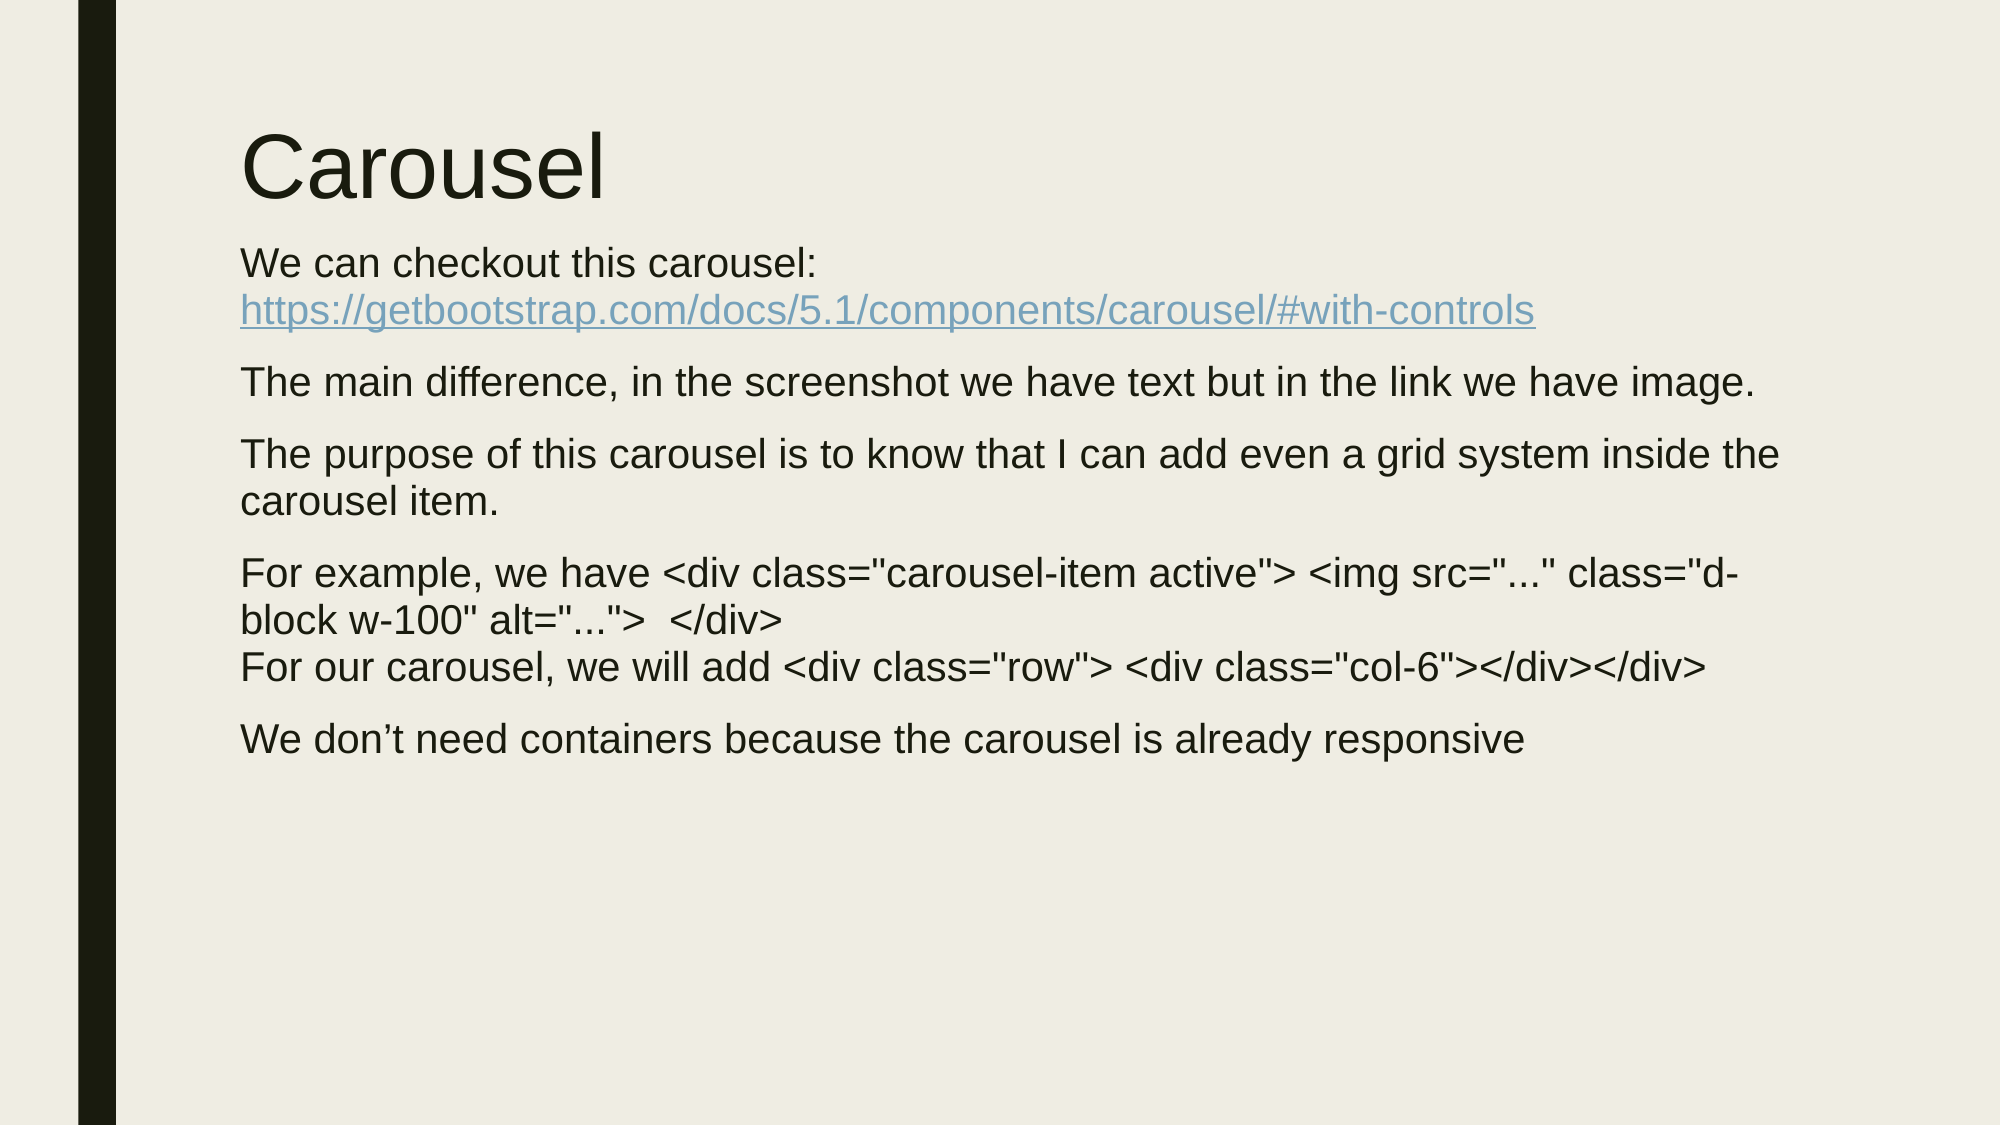

# Carousel
We can checkout this carousel: https://getbootstrap.com/docs/5.1/components/carousel/#with-controls
The main difference, in the screenshot we have text but in the link we have image.
The purpose of this carousel is to know that I can add even a grid system inside the carousel item.
For example, we have <div class="carousel-item active"> <img src="..." class="d-block w-100" alt="...">  </div>
For our carousel, we will add <div class="row"> <div class="col-6"></div></div>
We don’t need containers because the carousel is already responsive